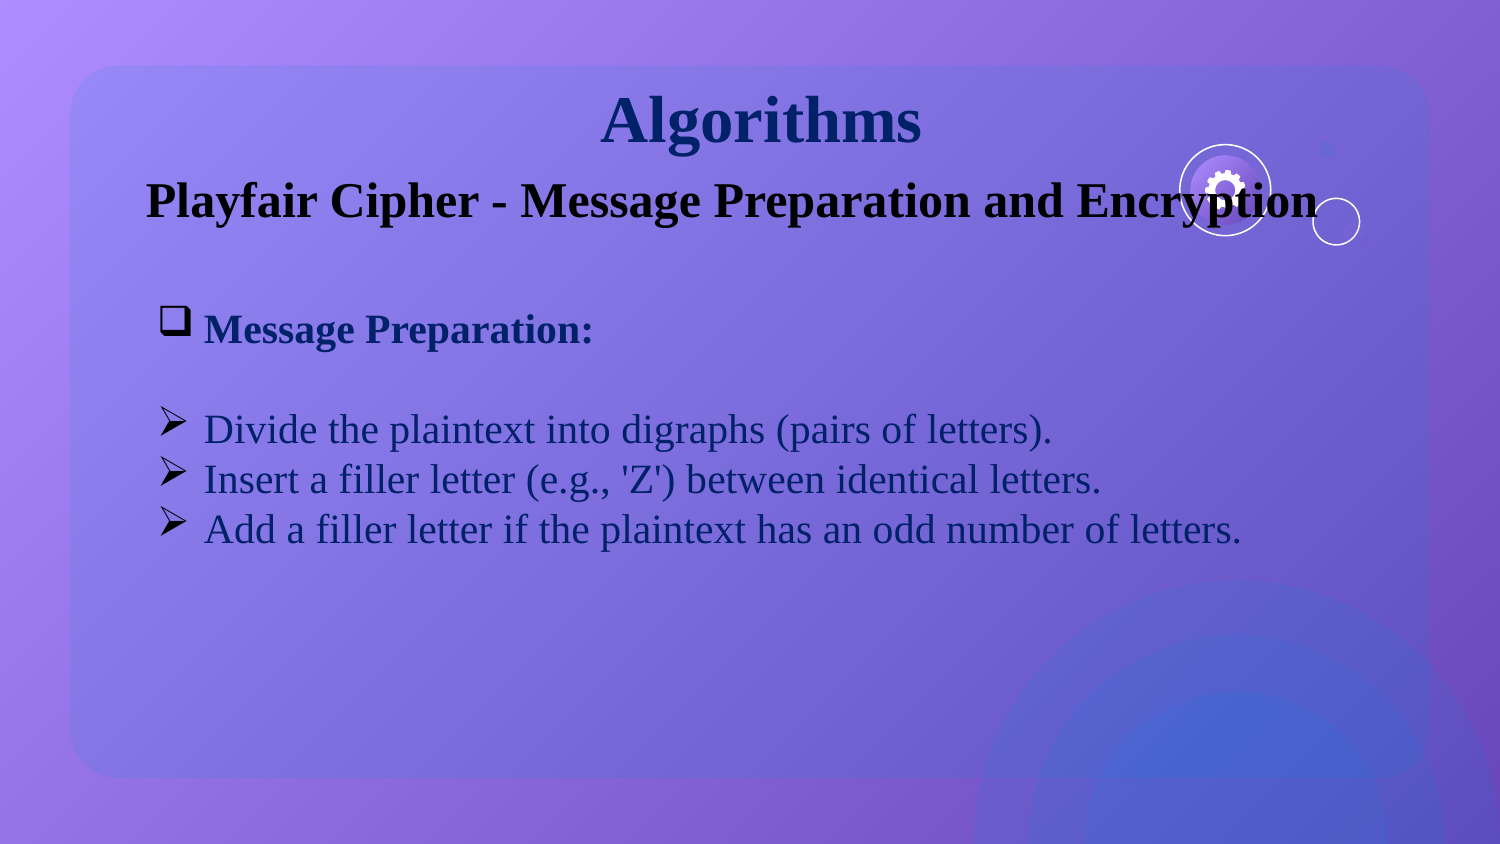

# Algorithms

Playfair Cipher - Message Preparation and Encryption

Message Preparation:

Divide the plaintext into digraphs (pairs of letters).
Insert a filler letter (e.g., 'Z') between identical letters.
Add a filler letter if the plaintext has an odd number of letters.